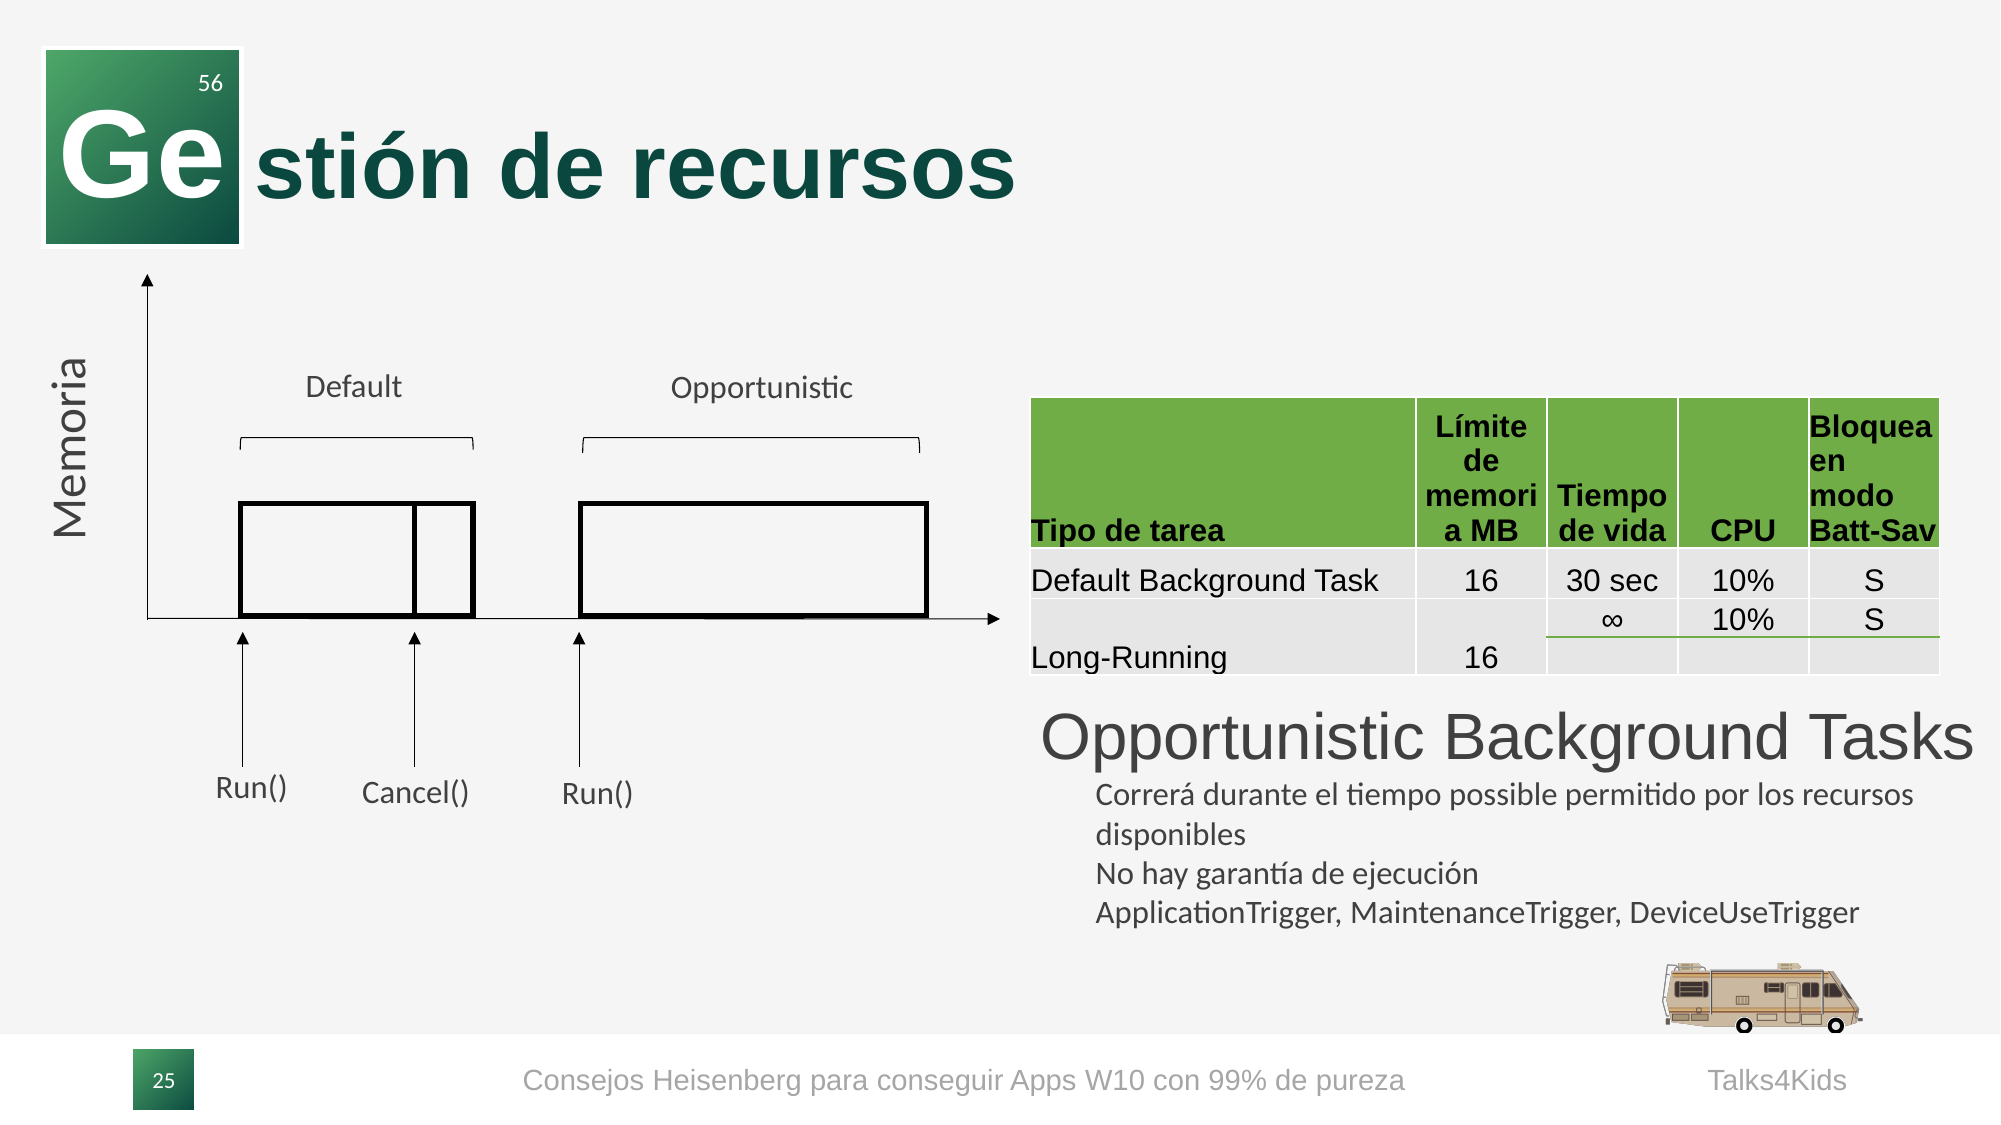

Ge
56
# stión de recursos
Default Background Tasks
Guaranteed minimum execution time of 25 secs

Example 512MB Mobile device

Default
Opportunistic
| Tipo de tarea | Límite de memoria MB | Tiempo de vida | CPU | Bloquea en modo Batt-Sav |
| --- | --- | --- | --- | --- |
| Default Background Task | 16 | 30 sec | 10% | S |
| Long-Running | 16 | ∞ | 10% | S |
|  |  |  |  |  |
Memoria

Opportunistic Background Tasks
Correrá durante el tiempo possible permitido por los recursos disponibles
No hay garantía de ejecución
ApplicationTrigger, MaintenanceTrigger, DeviceUseTrigger
Run()
Cancel()
Run()
Consejos Heisenberg para conseguir Apps W10 con 99% de pureza
Talks4Kids